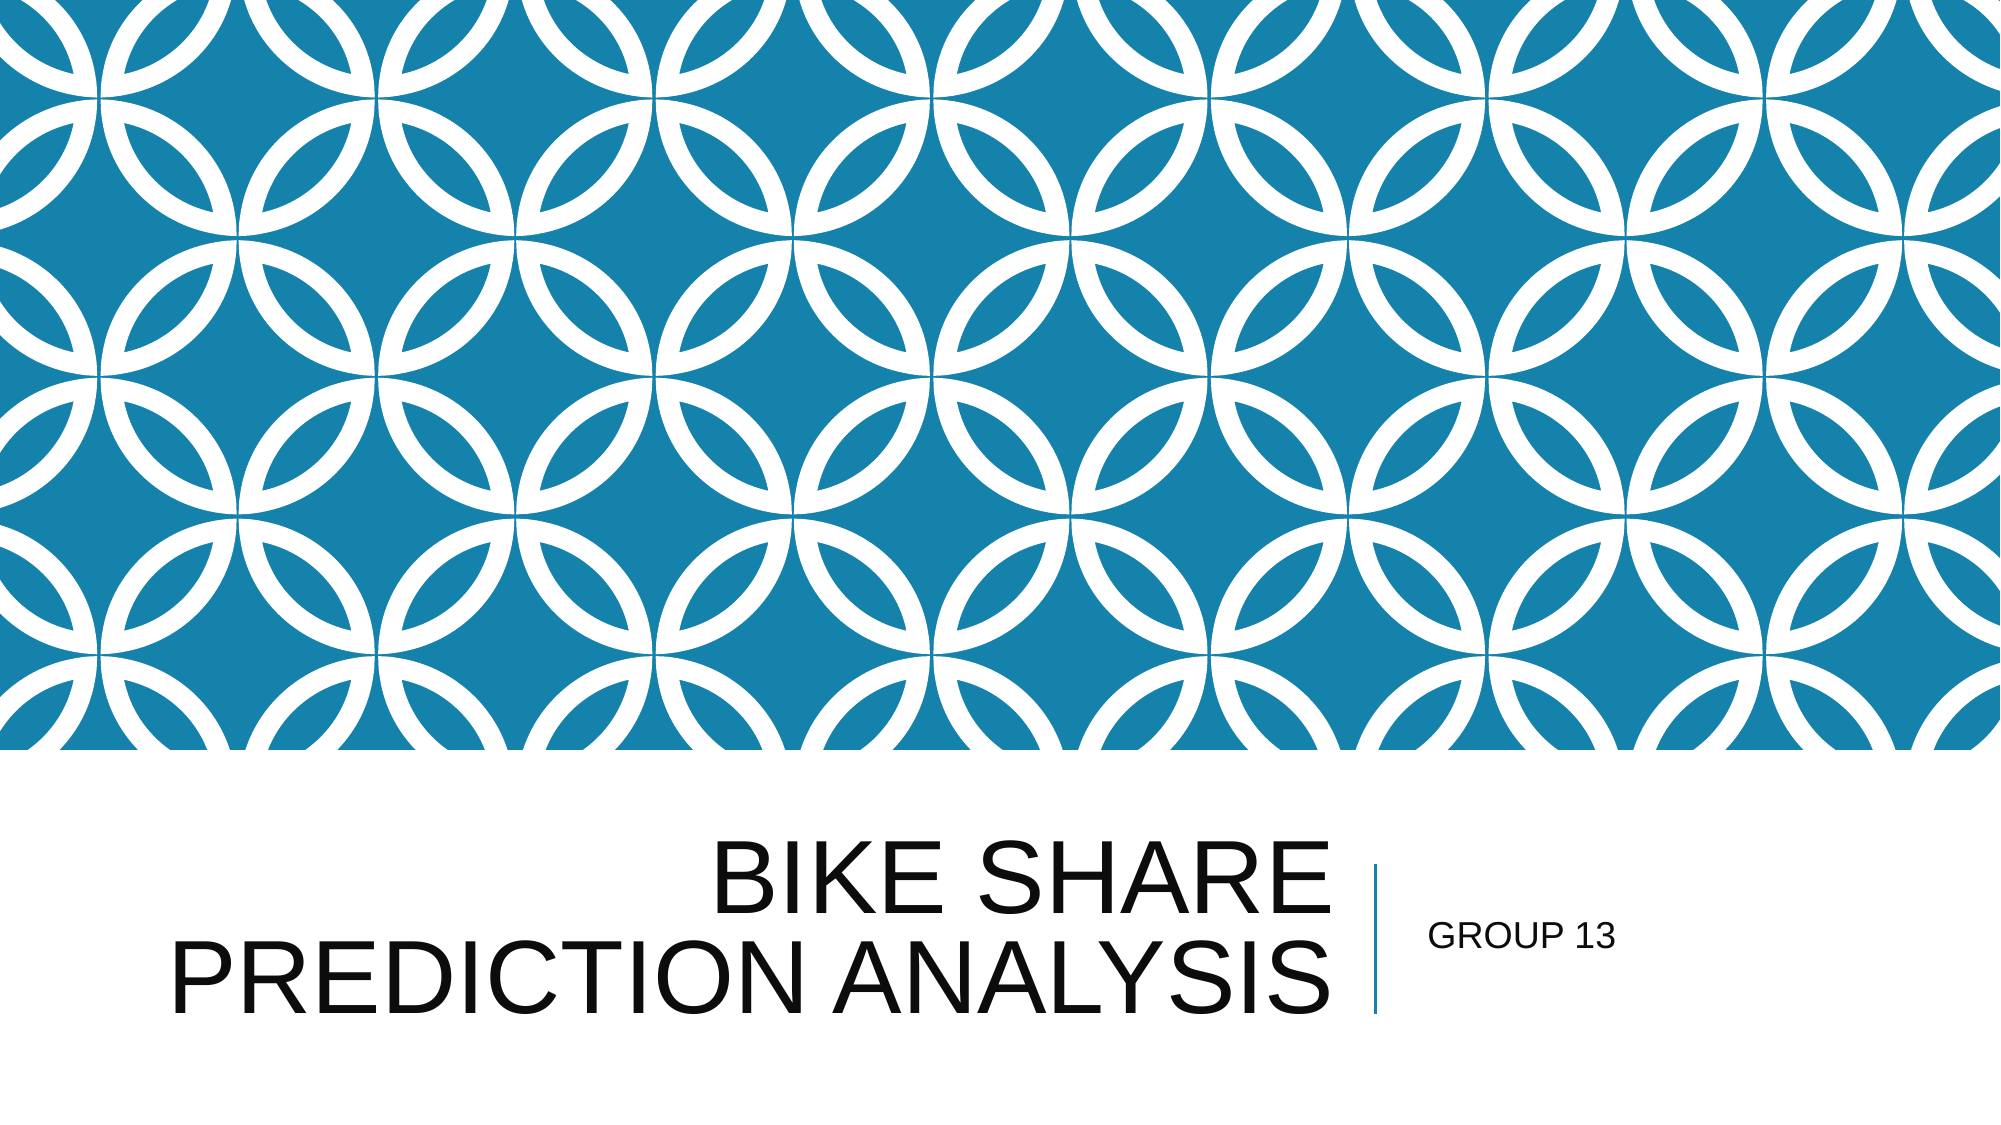

# BIKE SHARE PREDICTION ANALYSIS
GROUP 13